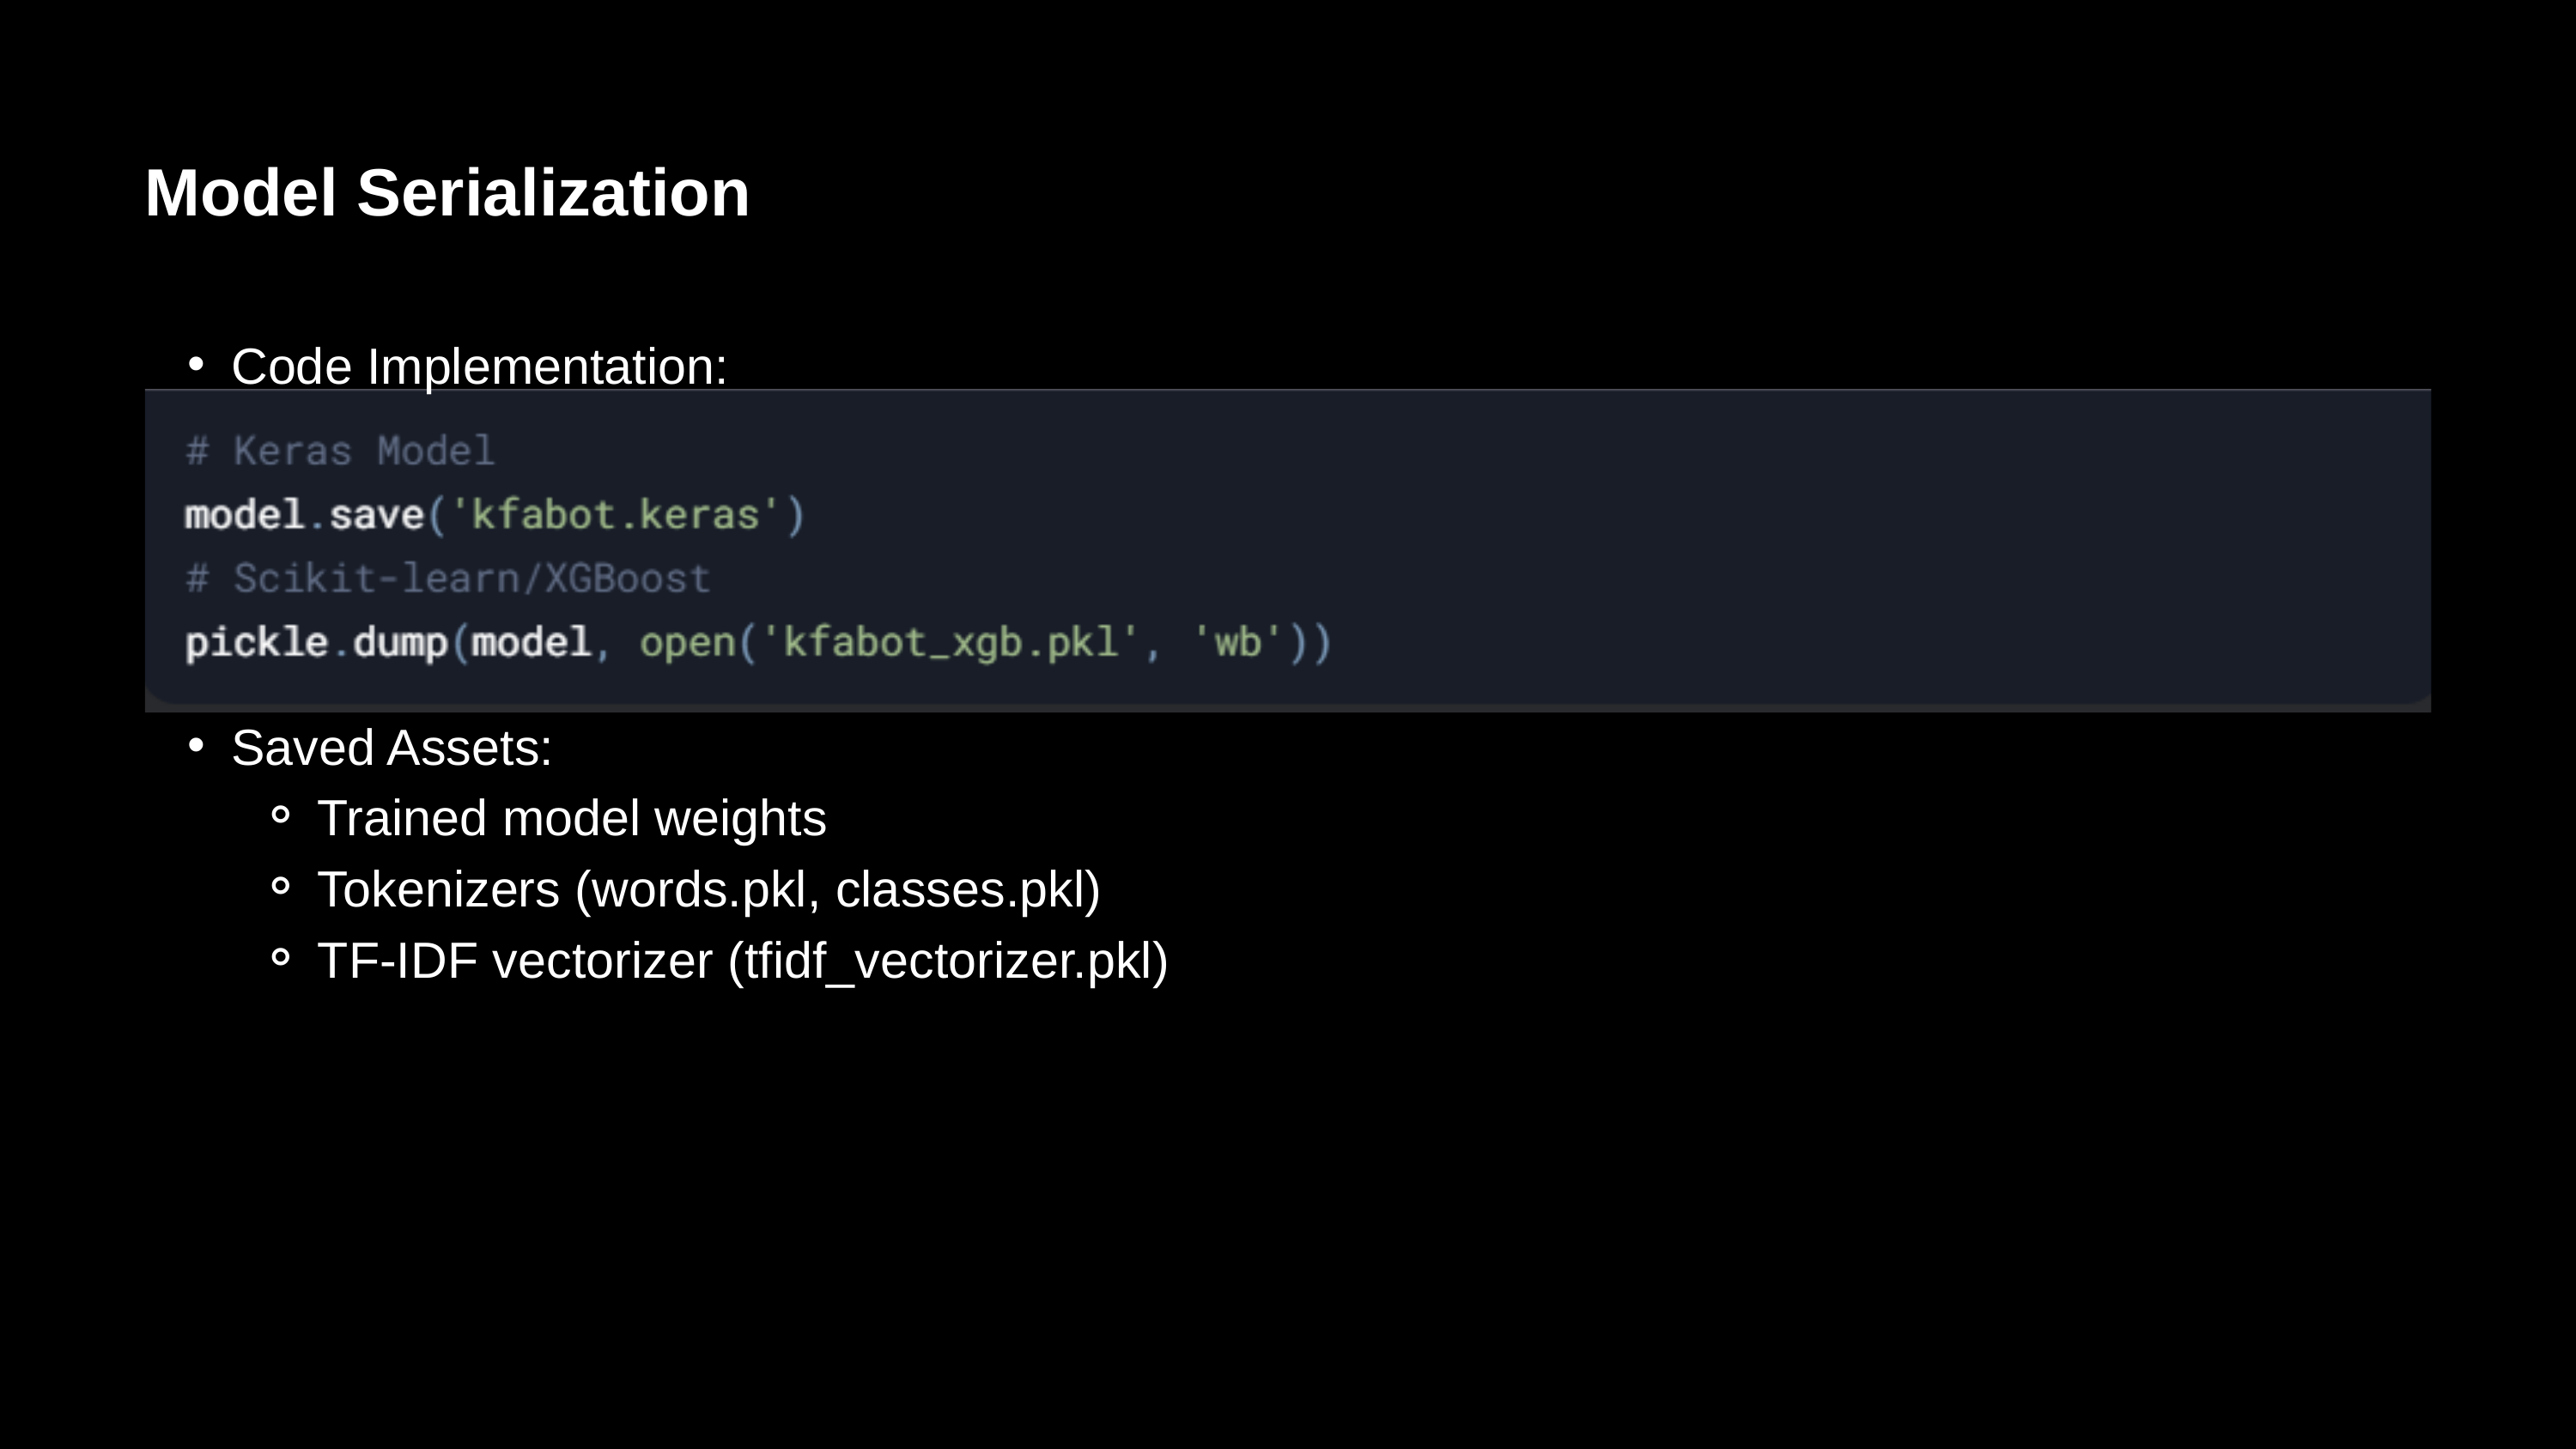

Model Serialization

Code Implementation:

Saved Assets:
Trained model weights
Tokenizers (words.pkl, classes.pkl)
TF-IDF vectorizer (tfidf_vectorizer.pkl)